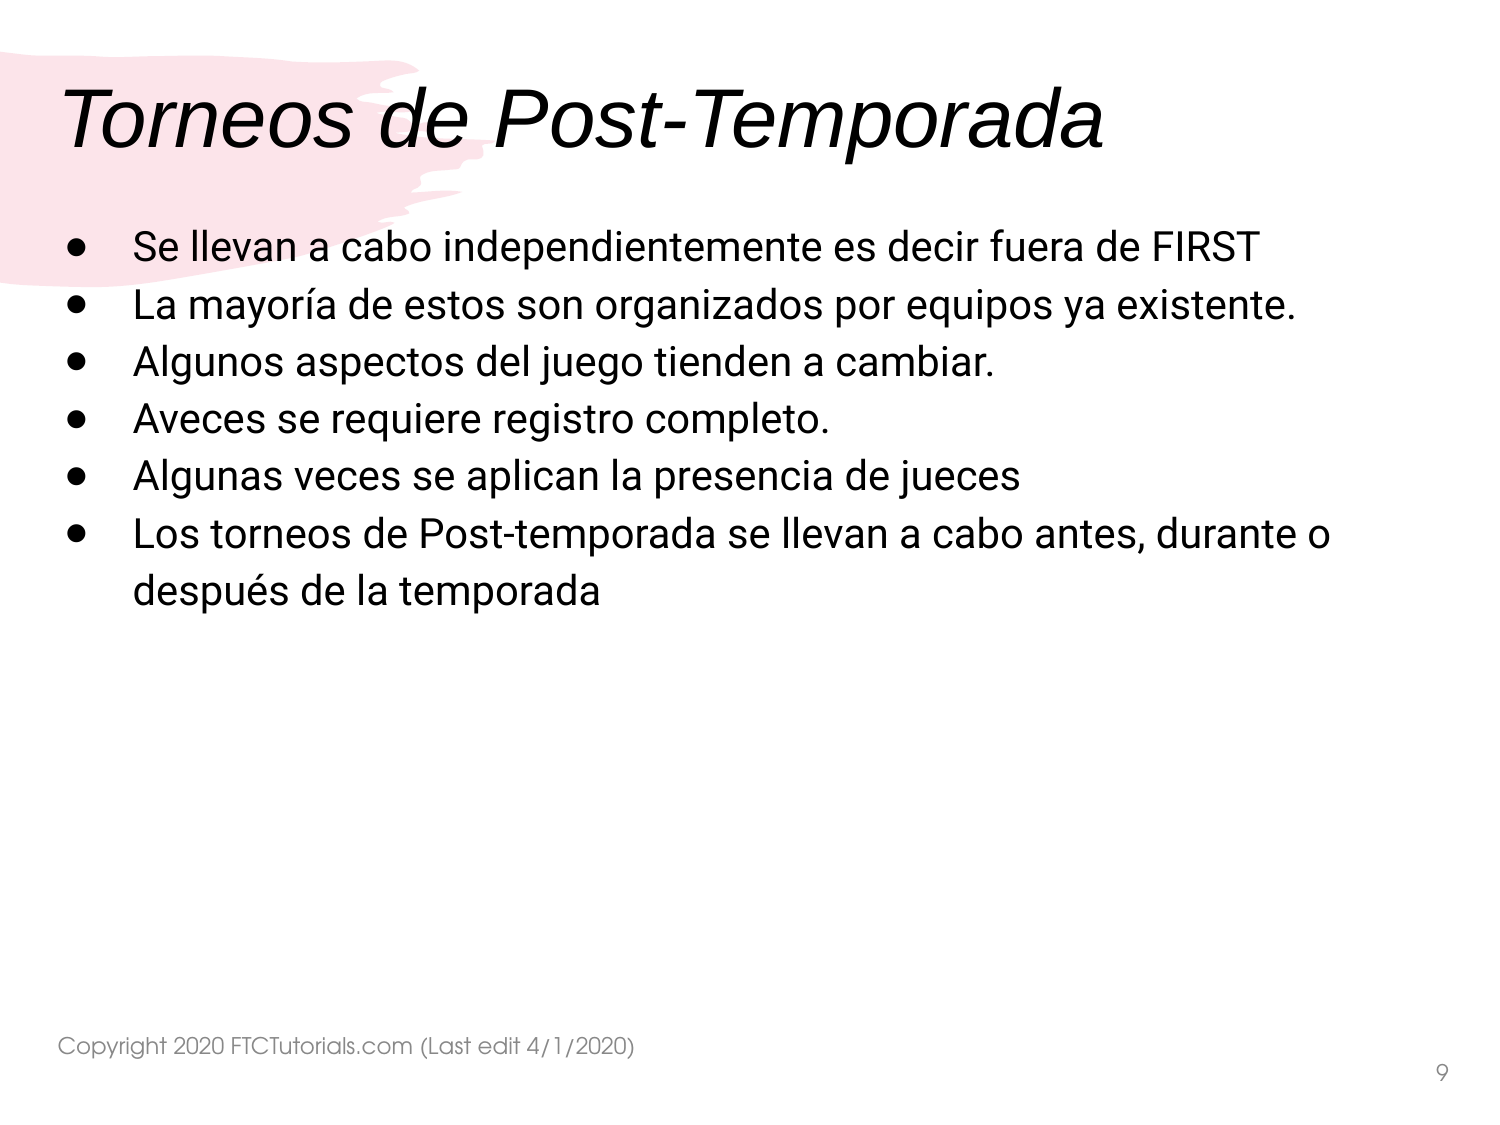

# Torneos de Post-Temporada
Se llevan a cabo independientemente es decir fuera de FIRST
La mayoría de estos son organizados por equipos ya existente.
Algunos aspectos del juego tienden a cambiar.
Aveces se requiere registro completo.
Algunas veces se aplican la presencia de jueces
Los torneos de Post-temporada se llevan a cabo antes, durante o después de la temporada
Copyright 2020 FTCTutorials.com (Last edit 4/1/2020)

9